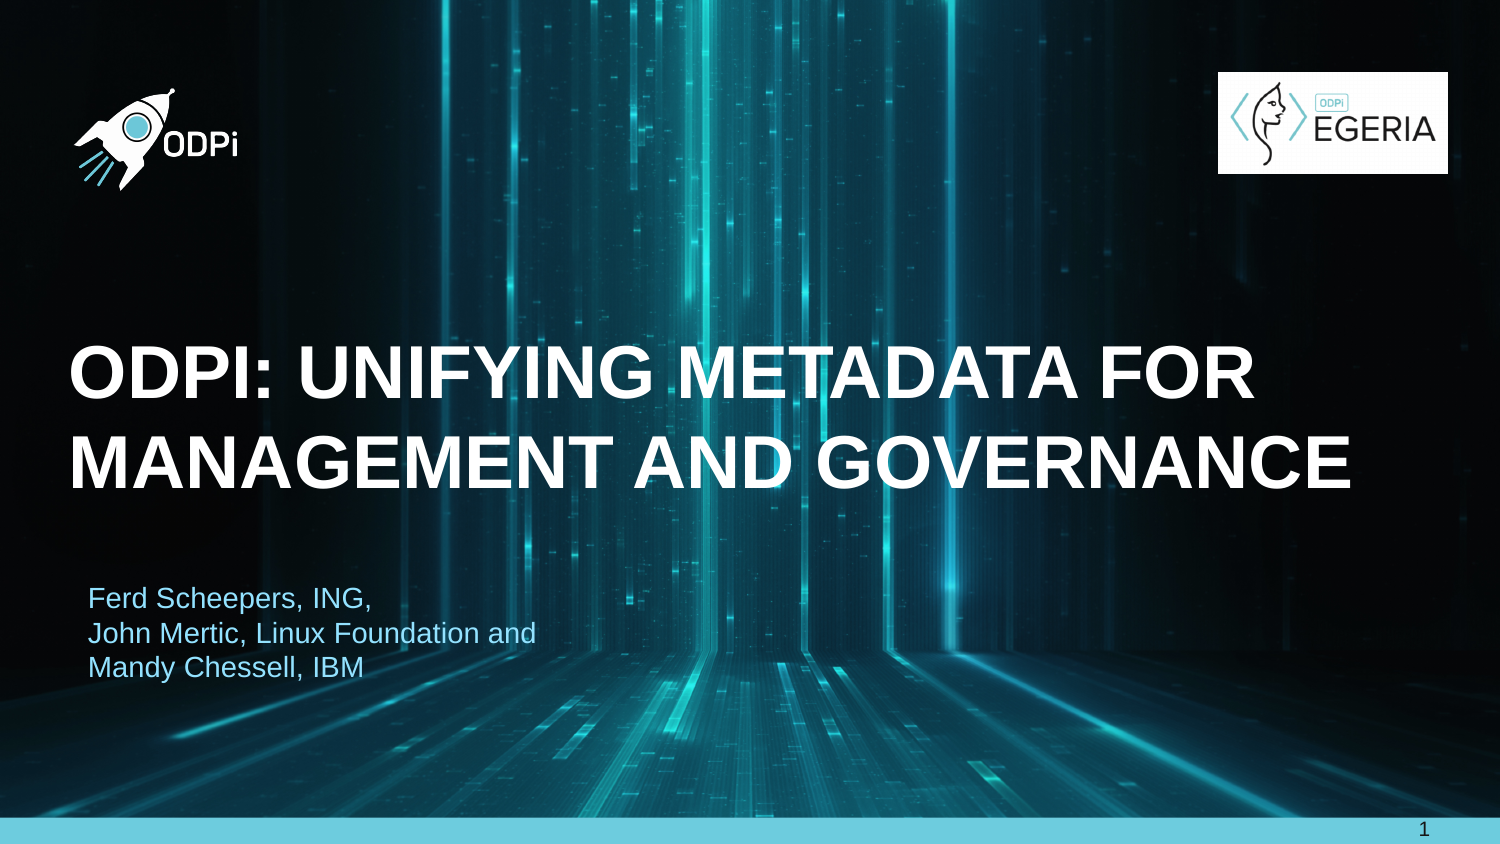

# ODPi: Unifying Metadata for Management and Governance
Ferd Scheepers, ING,
John Mertic, Linux Foundation and
Mandy Chessell, IBM
1